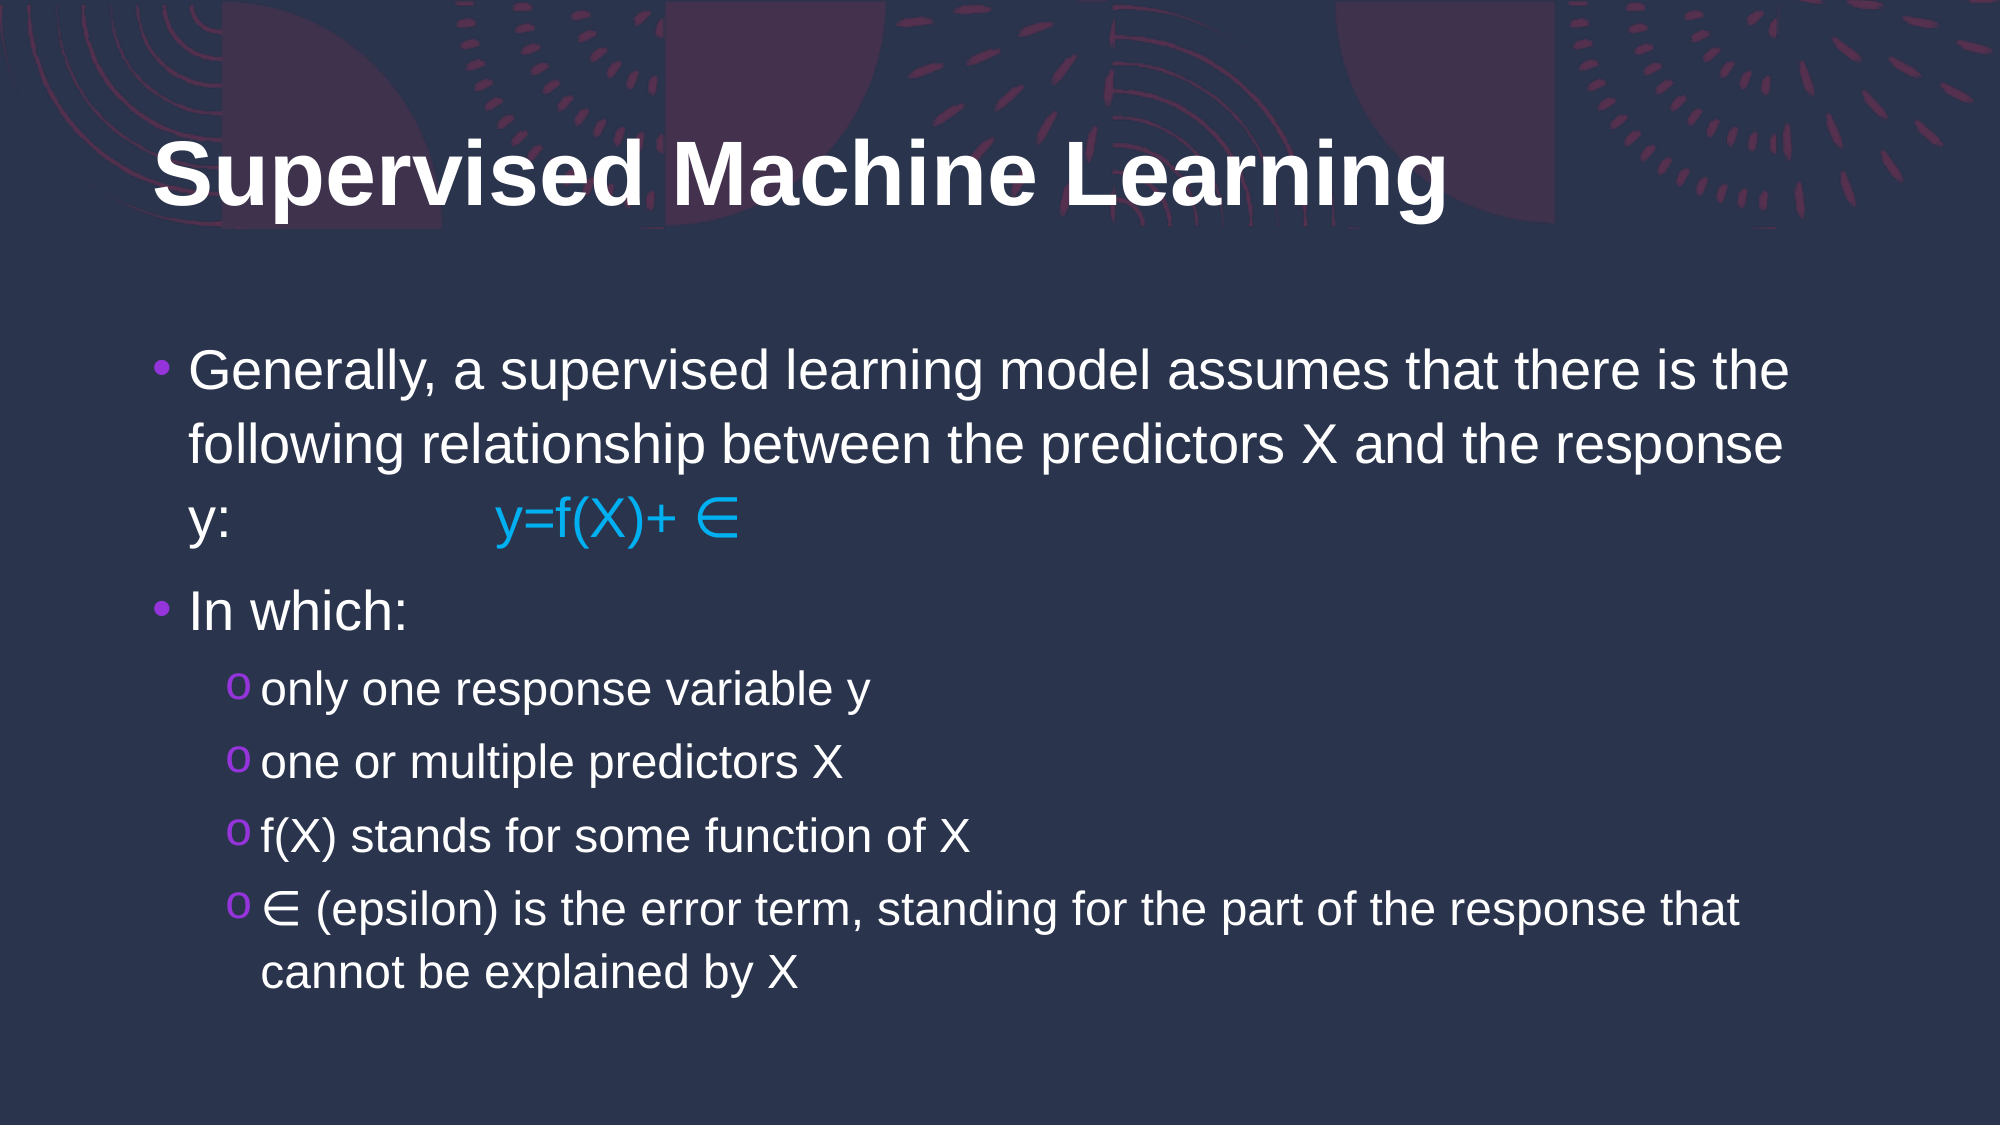

# Supervised Machine Learning
Generally, a supervised learning model assumes that there is the following relationship between the predictors X and the response y:                 y=f(X)+ ∈
In which:
only one response variable y
one or multiple predictors X
f(X) stands for some function of X
∈ (epsilon) is the error term, standing for the part of the response that cannot be explained by X